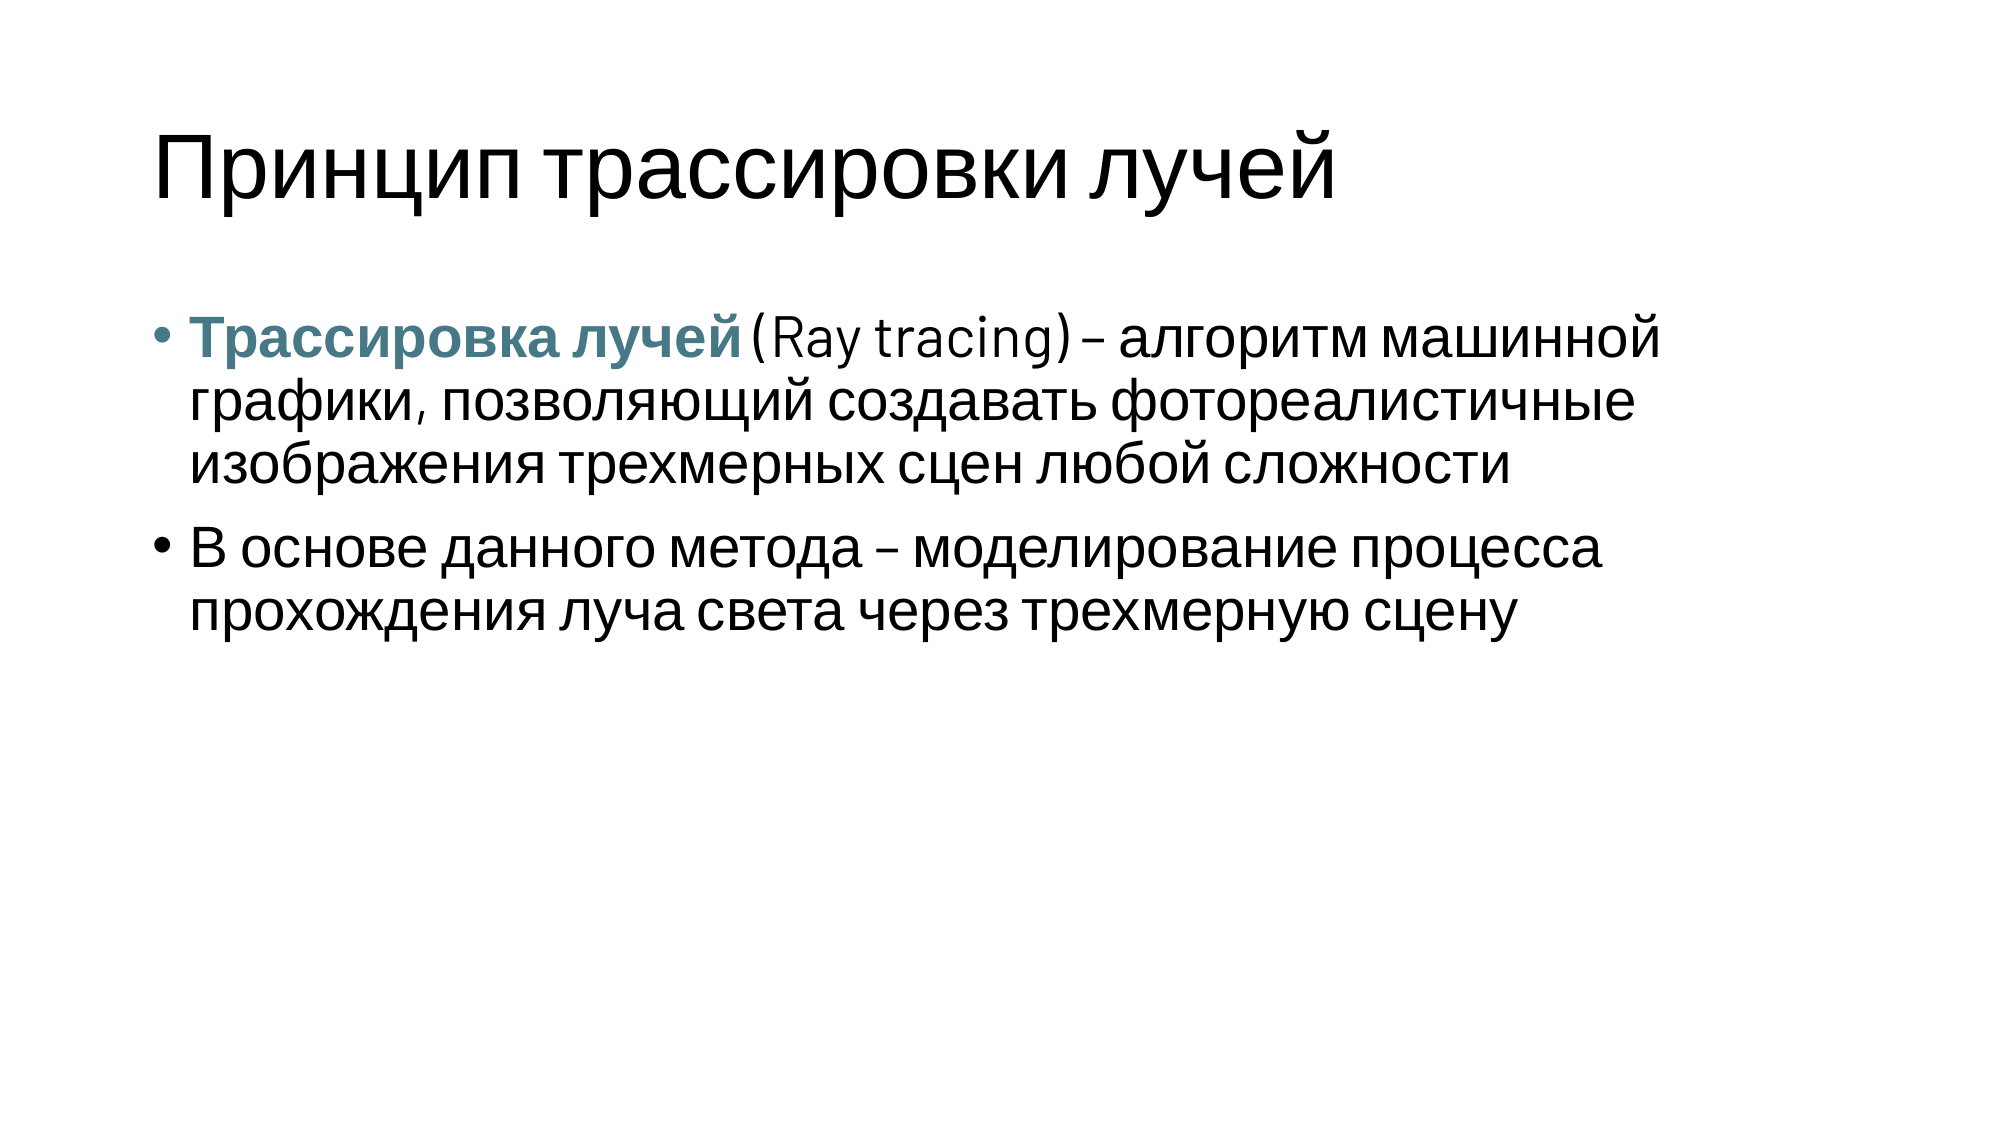

# Принцип трассировки лучей
Трассировка лучей (Ray tracing) – алгоритм машинной графики, позволяющий создавать фотореалистичные изображения трехмерных сцен любой сложности
В основе данного метода – моделирование процесса прохождения луча света через трехмерную сцену